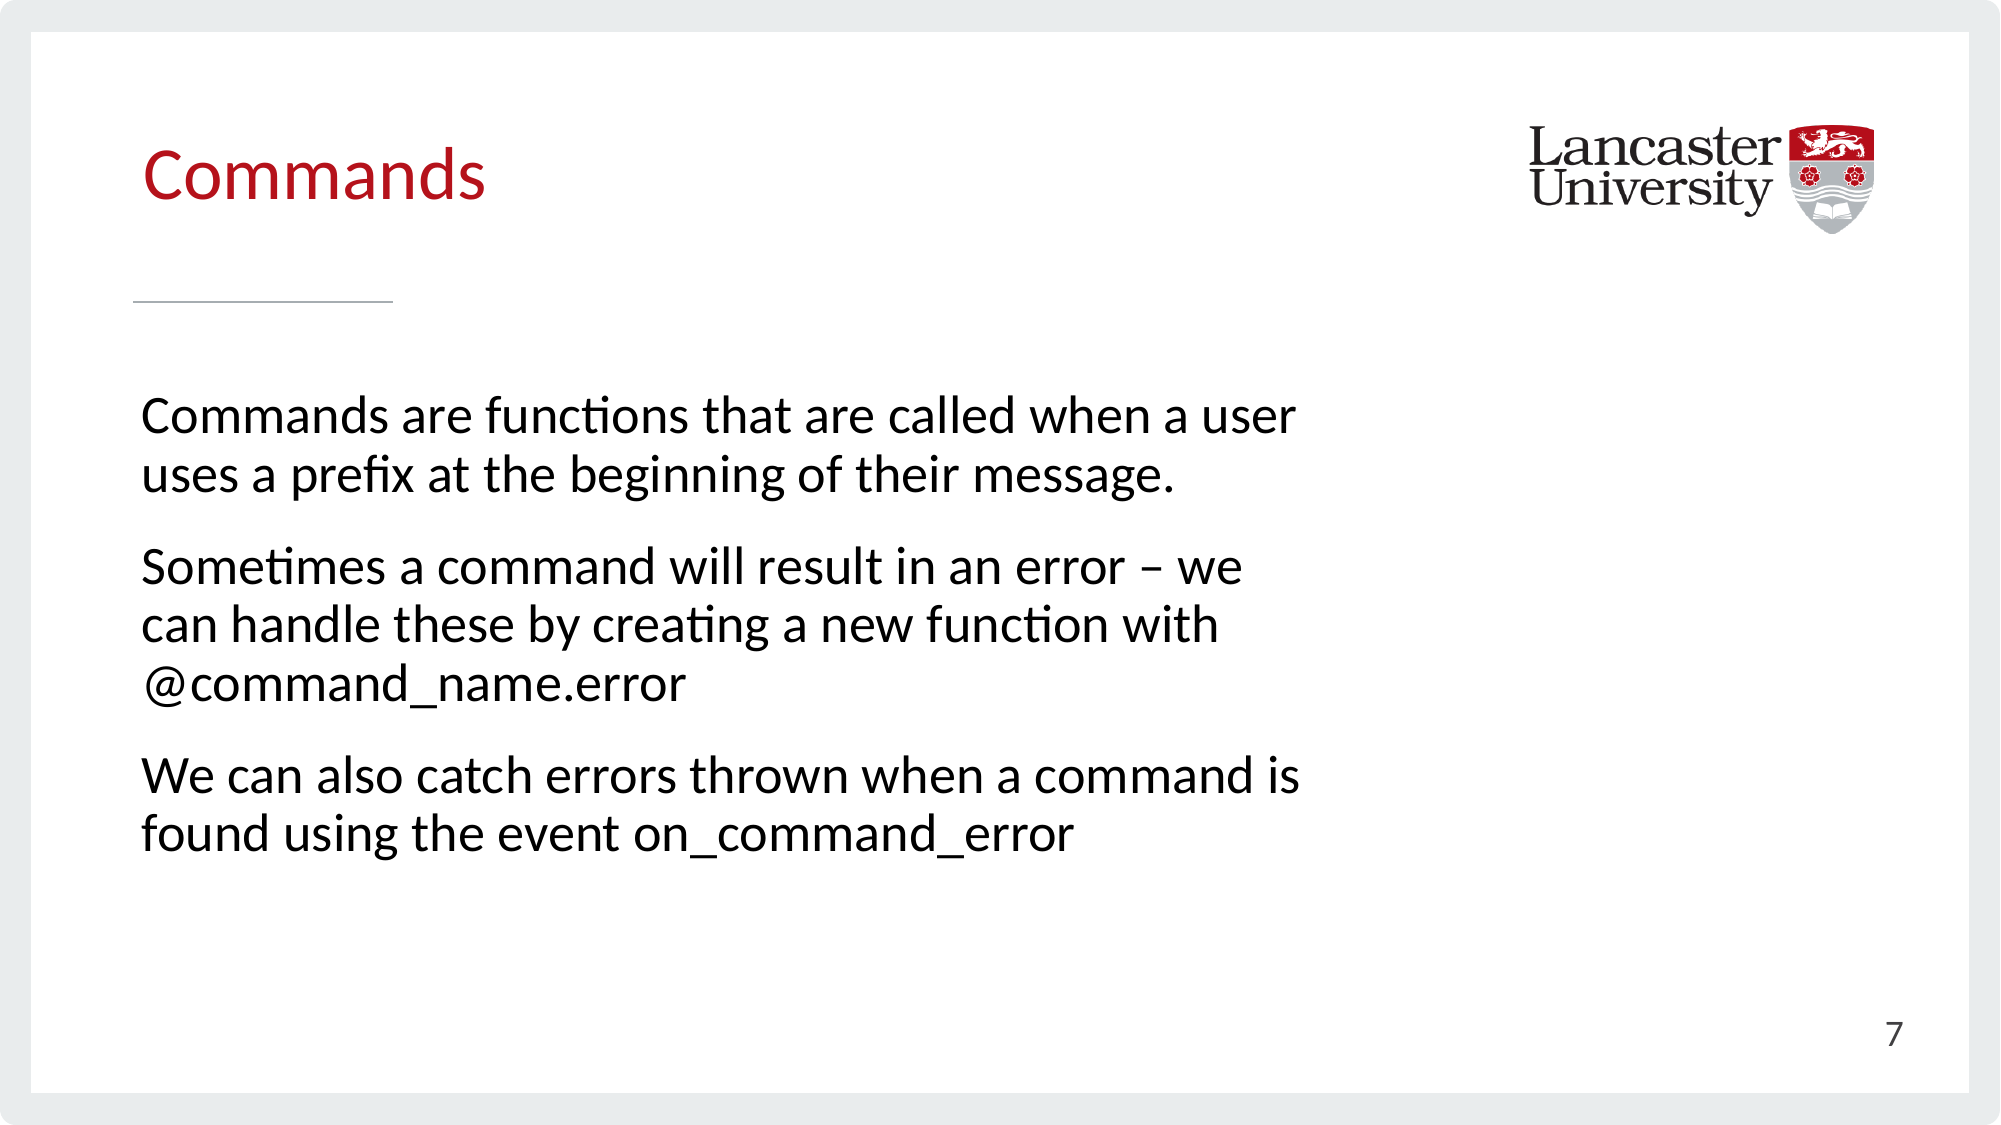

# Commands
Commands are functions that are called when a user uses a prefix at the beginning of their message.
Sometimes a command will result in an error – we can handle these by creating a new function with @command_name.error
We can also catch errors thrown when a command is found using the event on_command_error
7